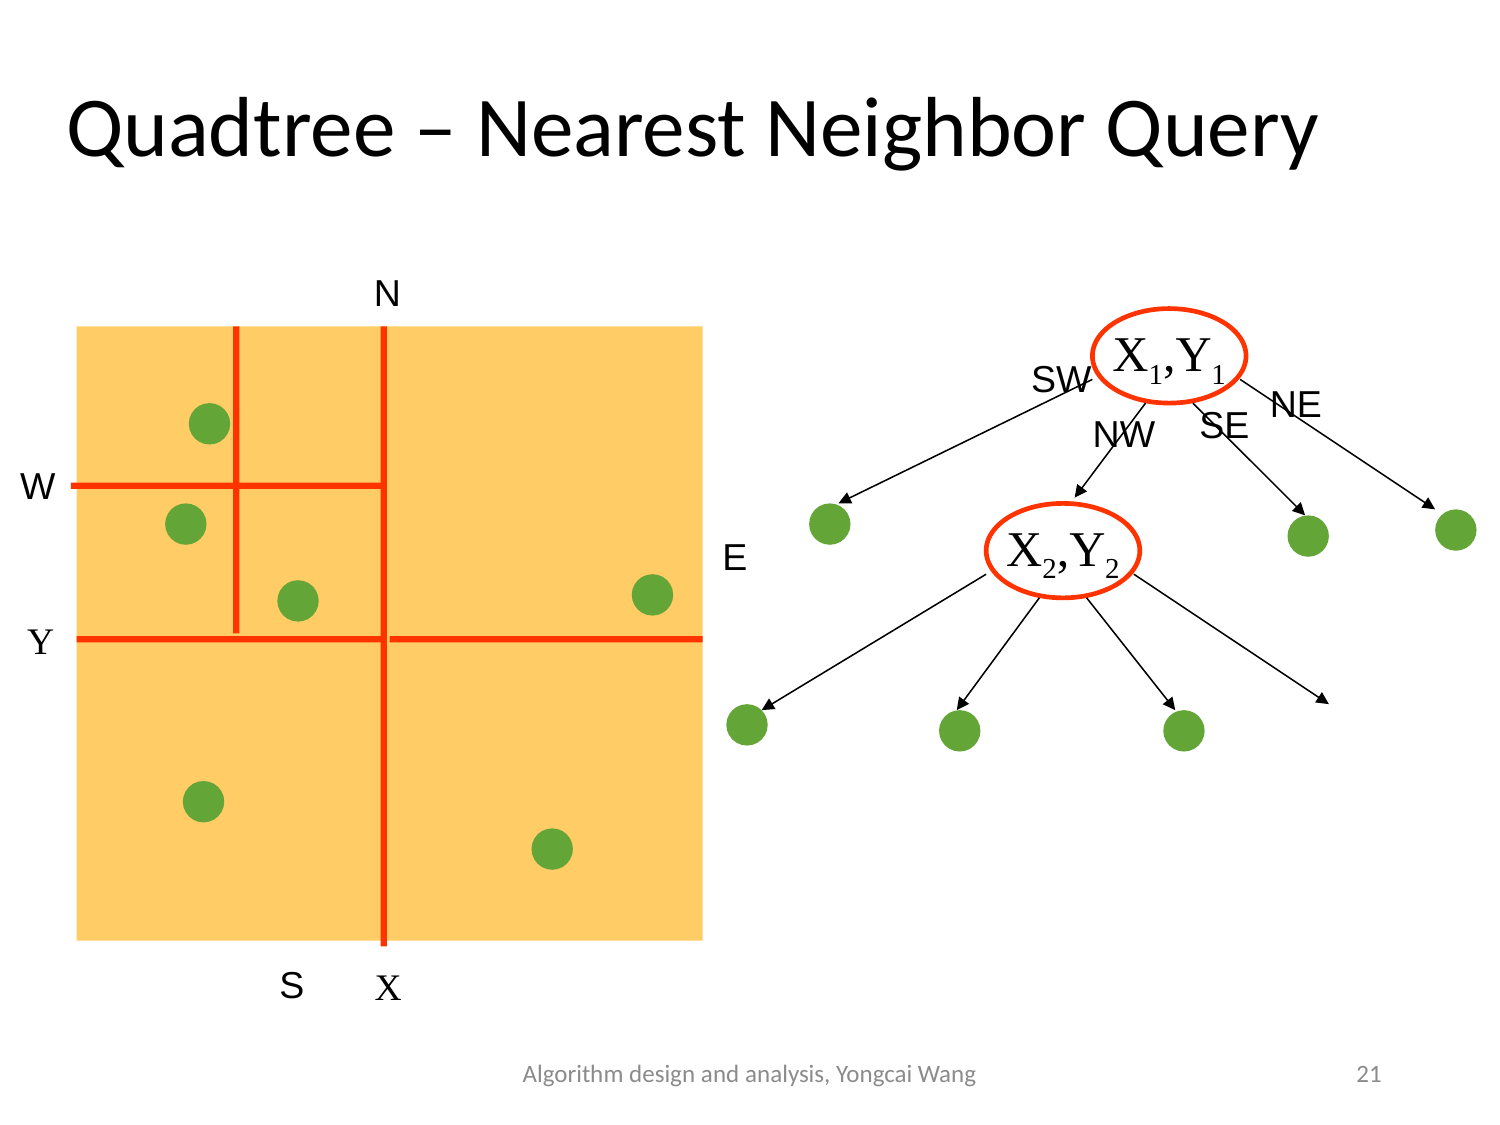

# Quadtree – Nearest Neighbor Query
N
X1,Y1

SW
NE

SE

NW

W

X2,Y2

E

Y

S
X
Algorithm design and analysis, Yongcai Wang
21